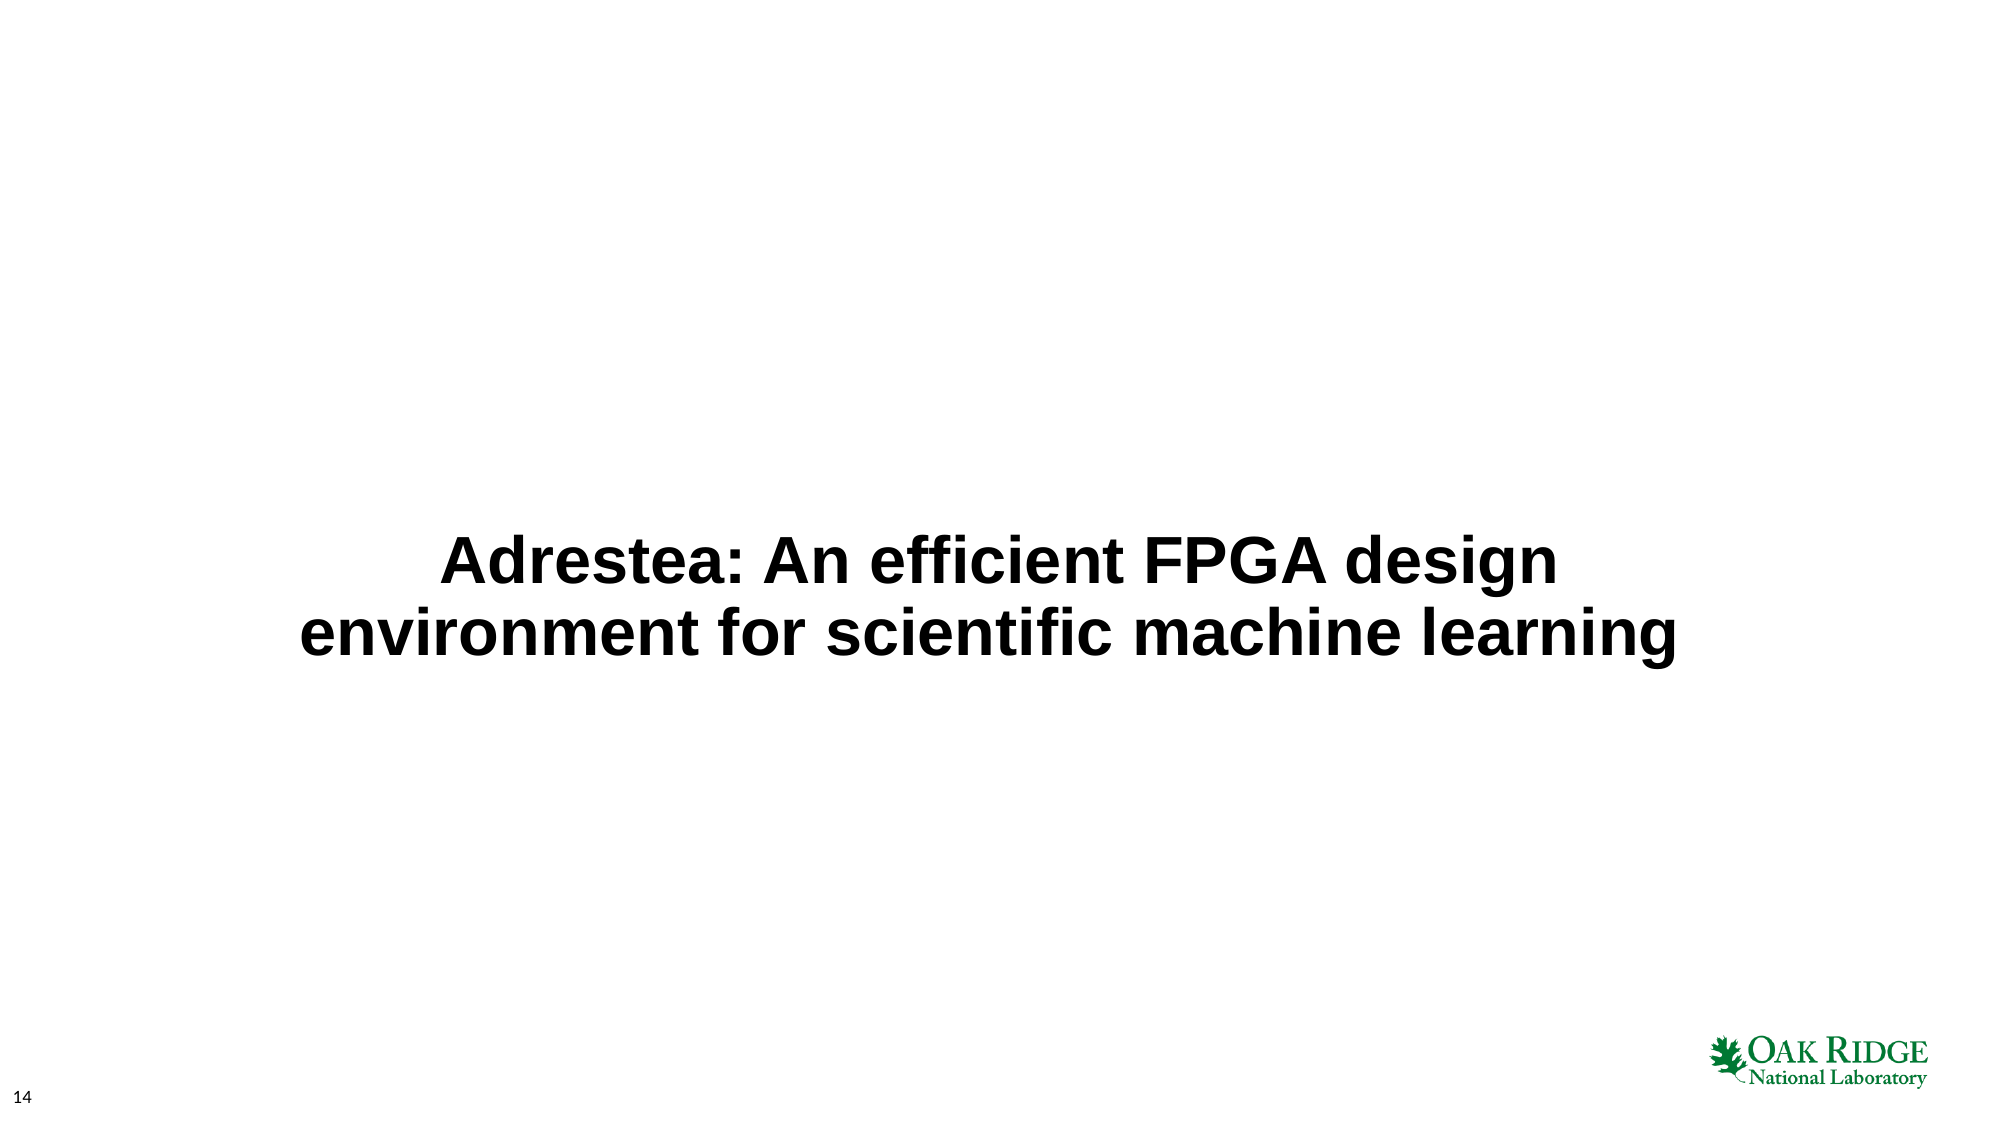

# Adrestea: An efficient FPGA design environment for scientific machine learning